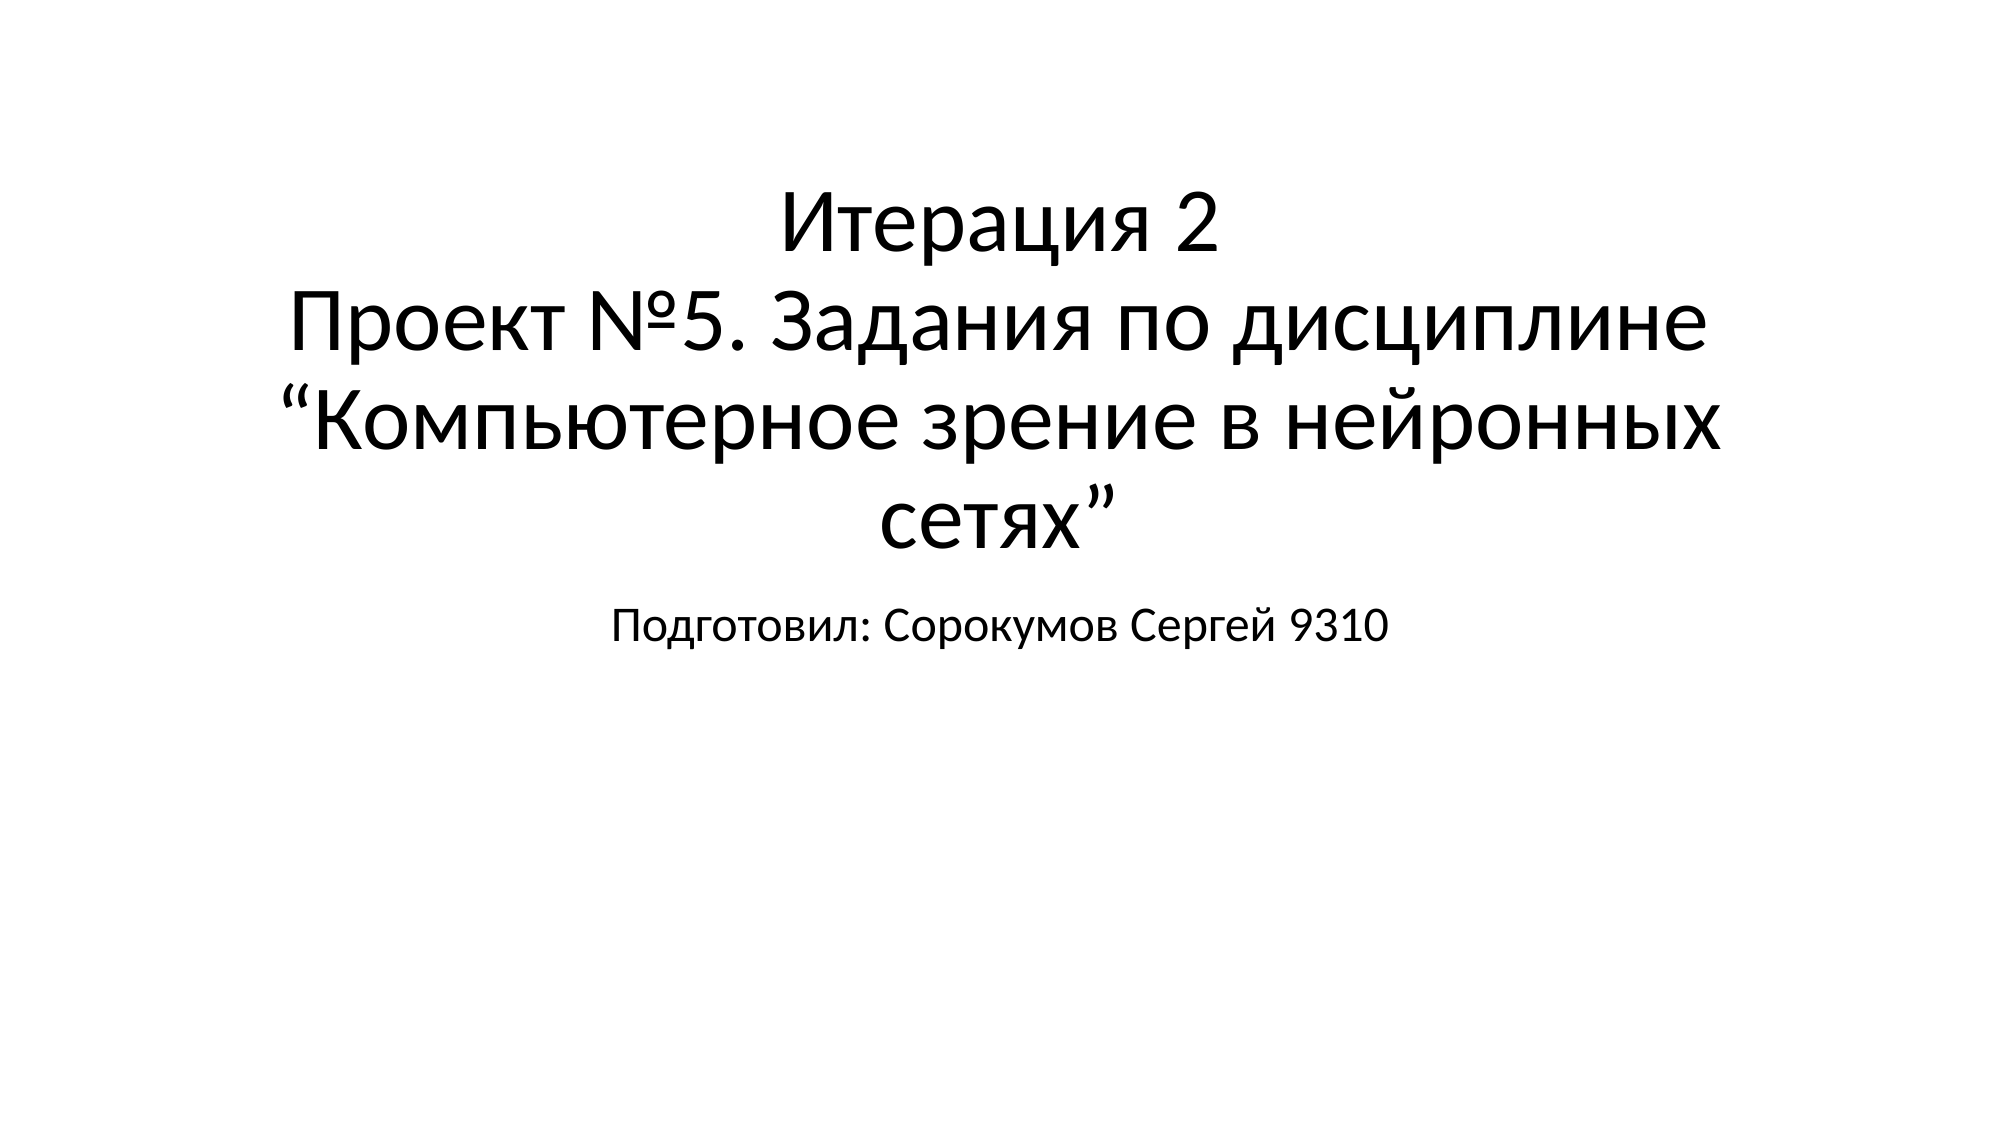

# Итерация 2 Проект №5. Задания по дисциплине “Компьютерное зрение в нейронных сетях”
Подготовил: Сорокумов Сергей 9310